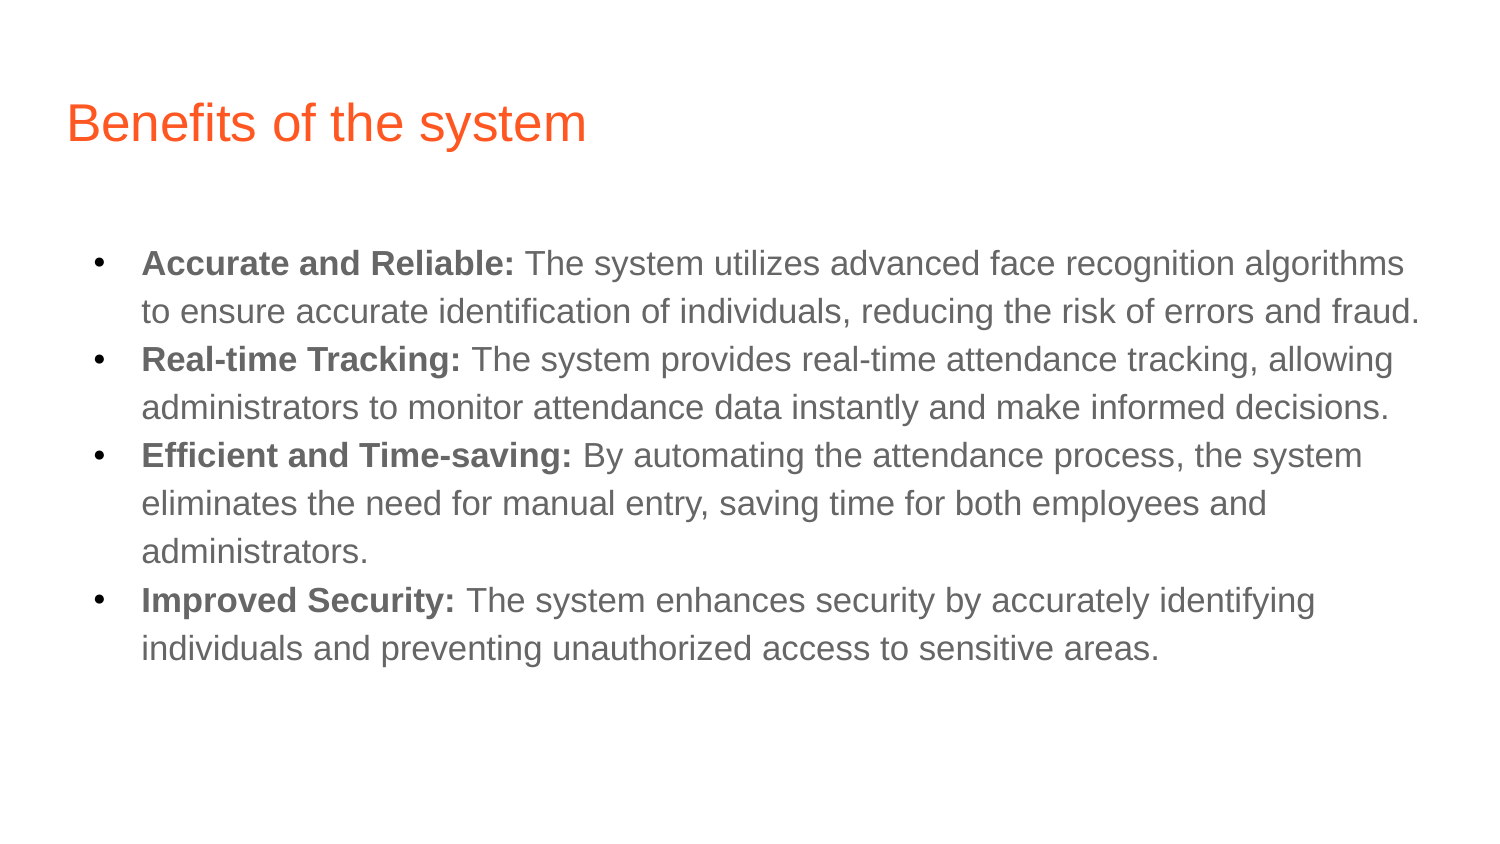

# Benefits of the system
Accurate and Reliable: The system utilizes advanced face recognition algorithms to ensure accurate identification of individuals, reducing the risk of errors and fraud.
Real-time Tracking: The system provides real-time attendance tracking, allowing administrators to monitor attendance data instantly and make informed decisions.
Efficient and Time-saving: By automating the attendance process, the system eliminates the need for manual entry, saving time for both employees and administrators.
Improved Security: The system enhances security by accurately identifying individuals and preventing unauthorized access to sensitive areas.